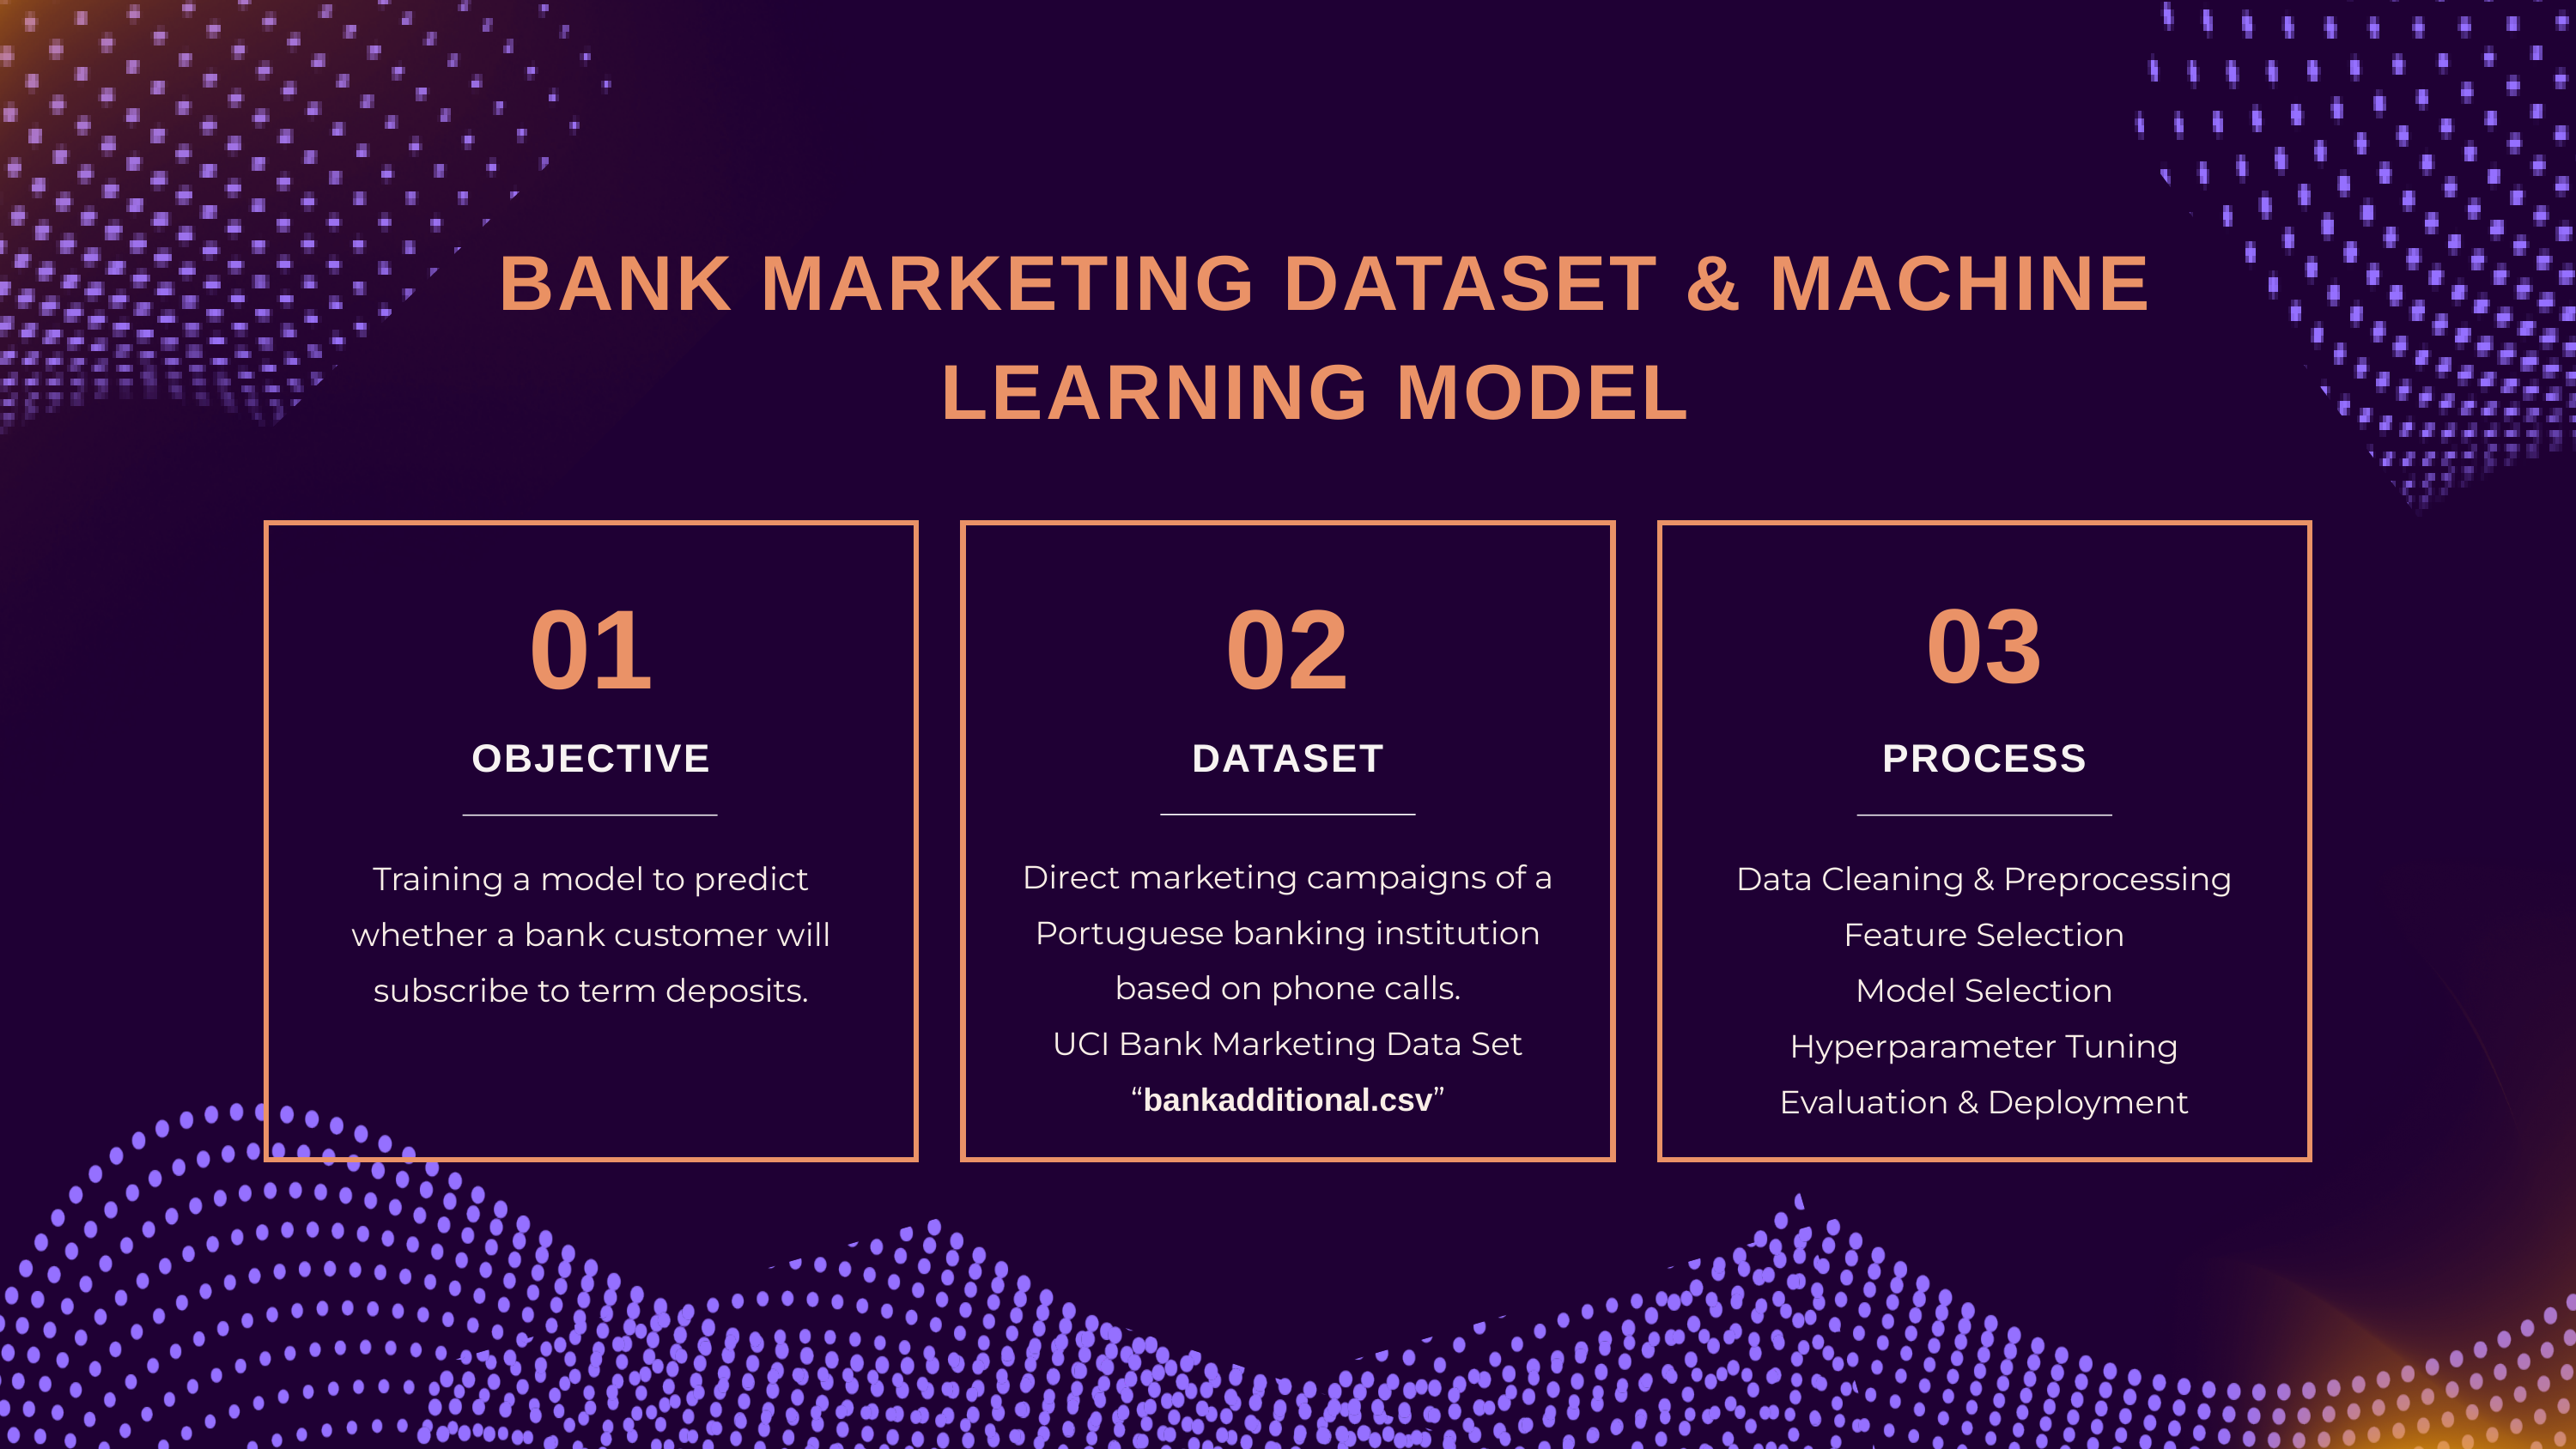

BANK MARKETING DATASET & MACHINE LEARNING MODEL

01
02
03
OBJECTIVE
DATASET
PROCESS

Direct marketing campaigns of a Portuguese banking institution based on phone calls.
UCI Bank Marketing Data Set “bankadditional.csv”
Training a model to predict whether a bank customer will subscribe to term deposits.
Data Cleaning & Preprocessing
Feature Selection
Model Selection
Hyperparameter Tuning
Evaluation & Deployment